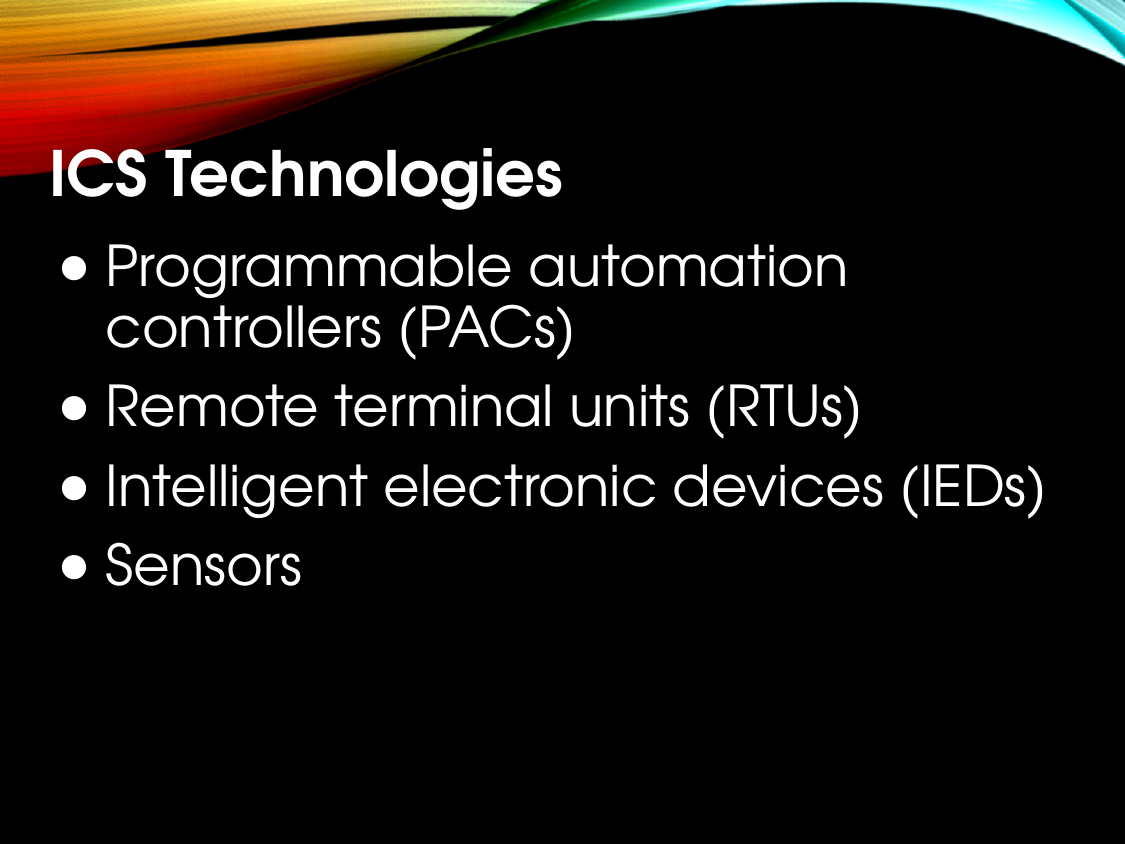

# ICS Technologies
Programmable automation controllers (PACs)
Remote terminal units (RTUs)
Intelligent electronic devices (IEDs)
Sensors